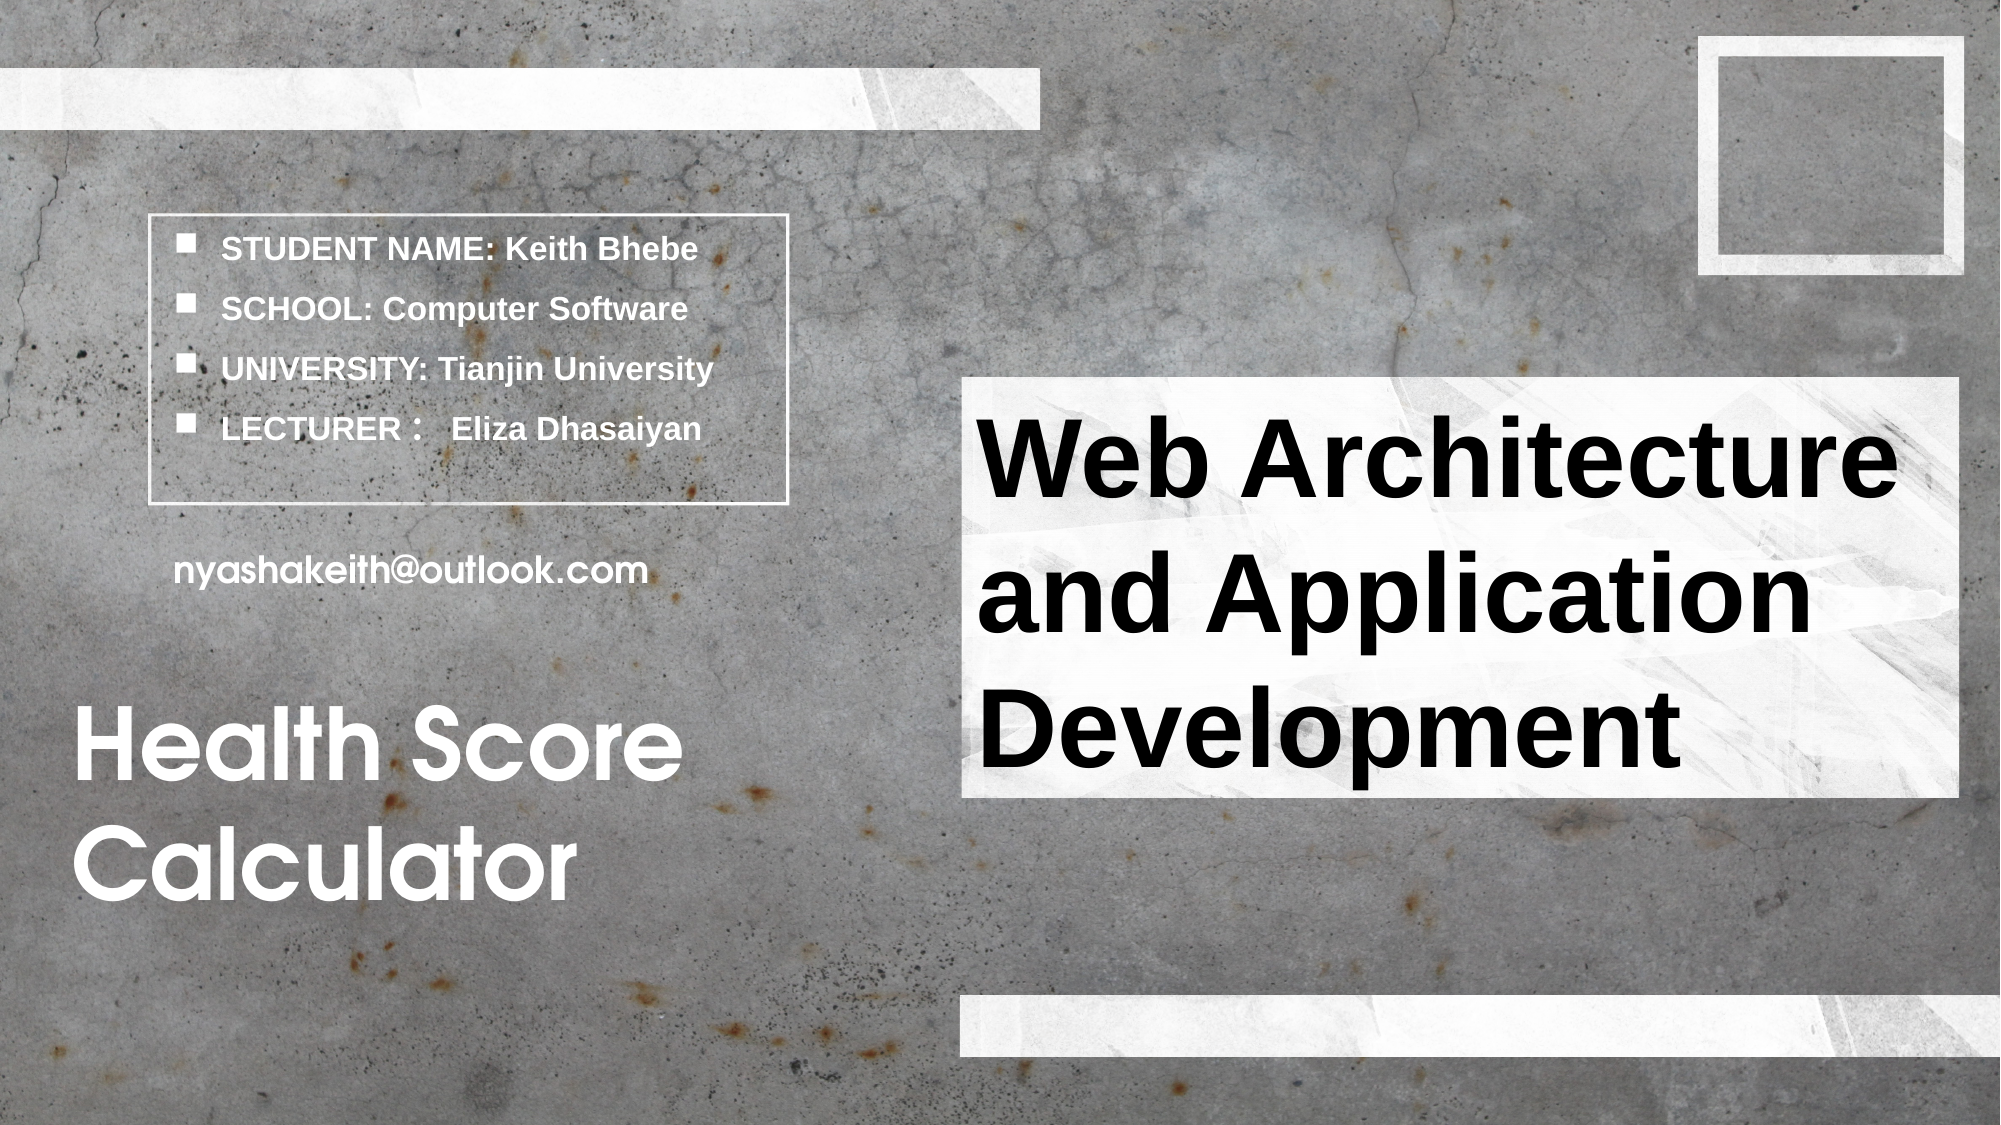

STUDENT NAME: Keith Bhebe
SCHOOL: Computer Software
UNIVERSITY: Tianjin University
LECTURER：Eliza Dhasaiyan
Web Architecture and Application Development
nyashakeith@outlook.com
Health Score Calculator